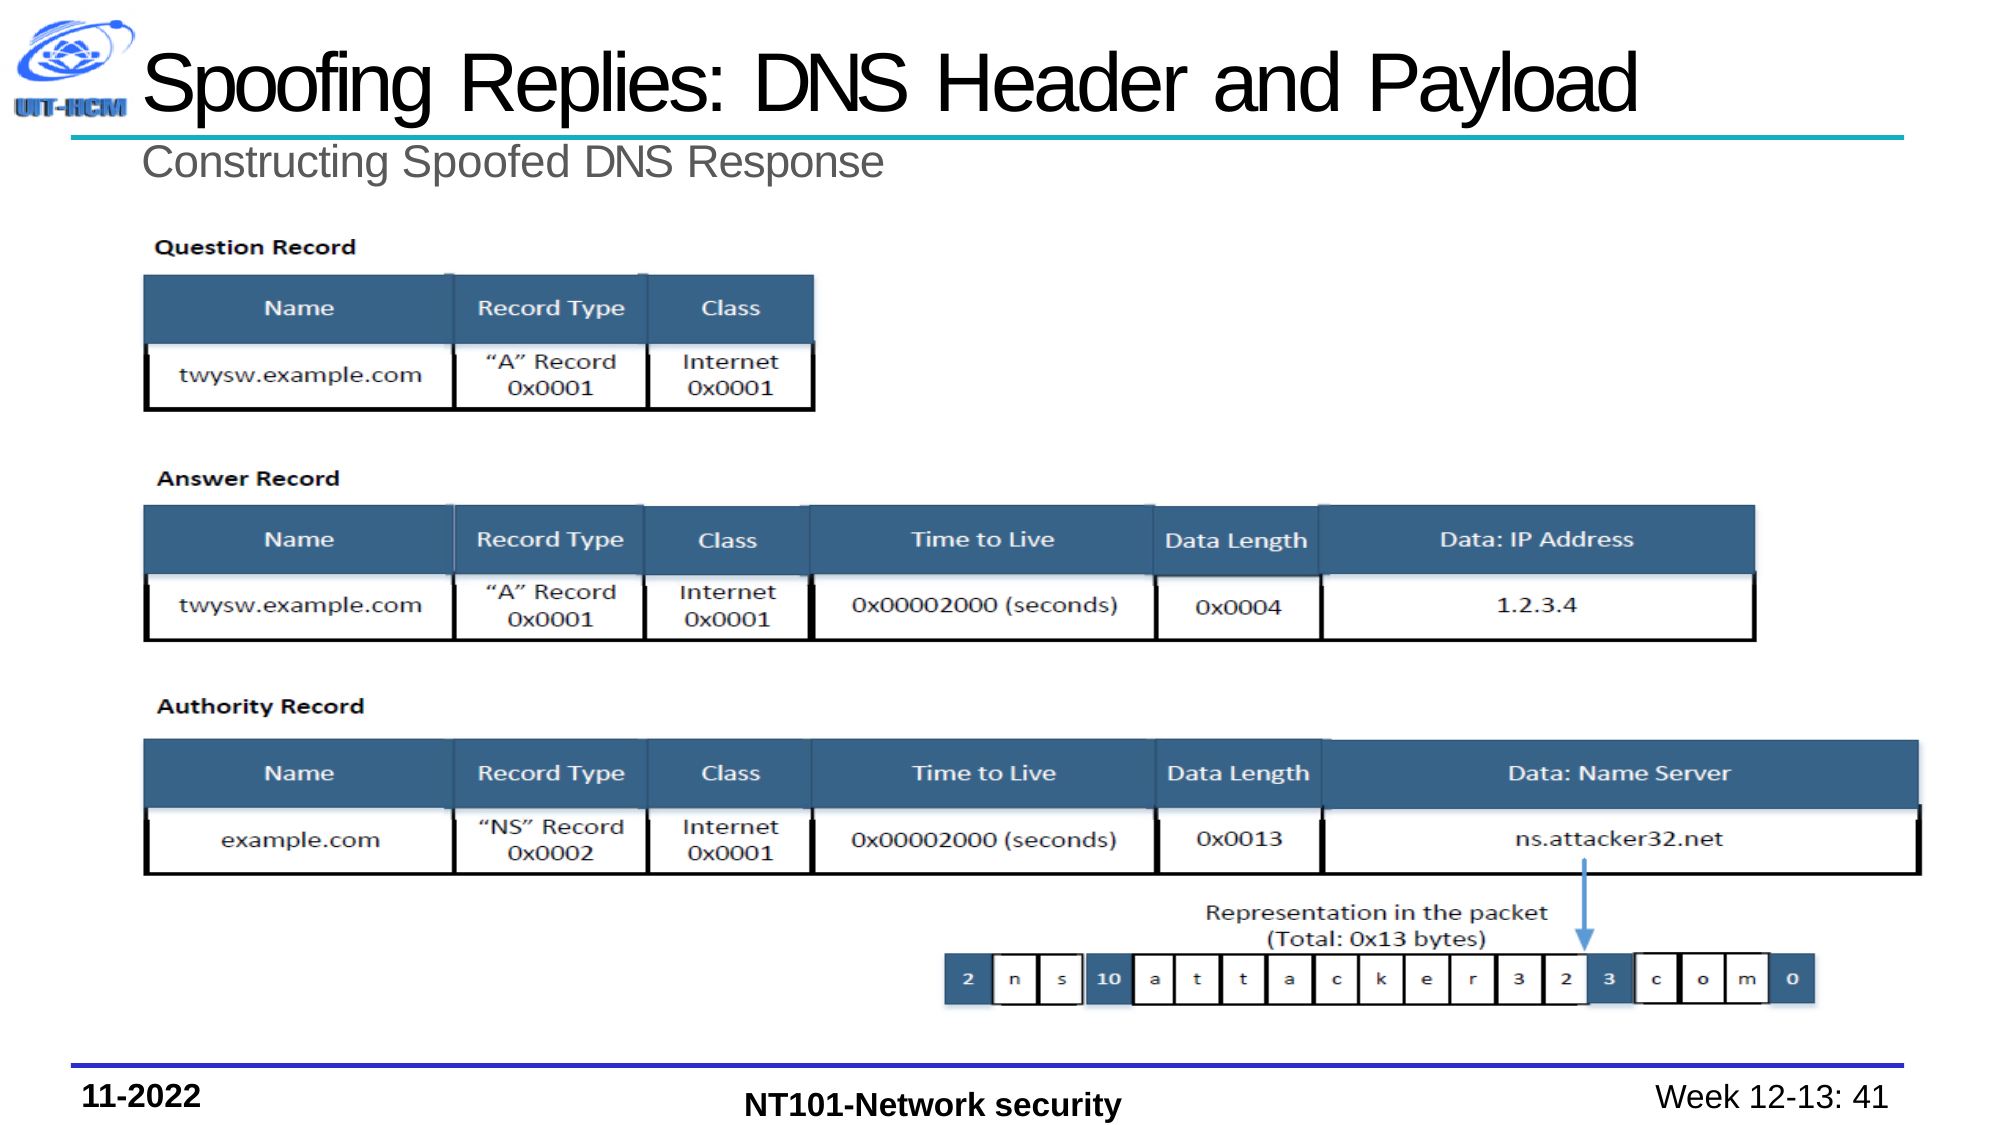

# Spoofing Replies: DNS Header and Payload
Constructing Spoofed DNS Response